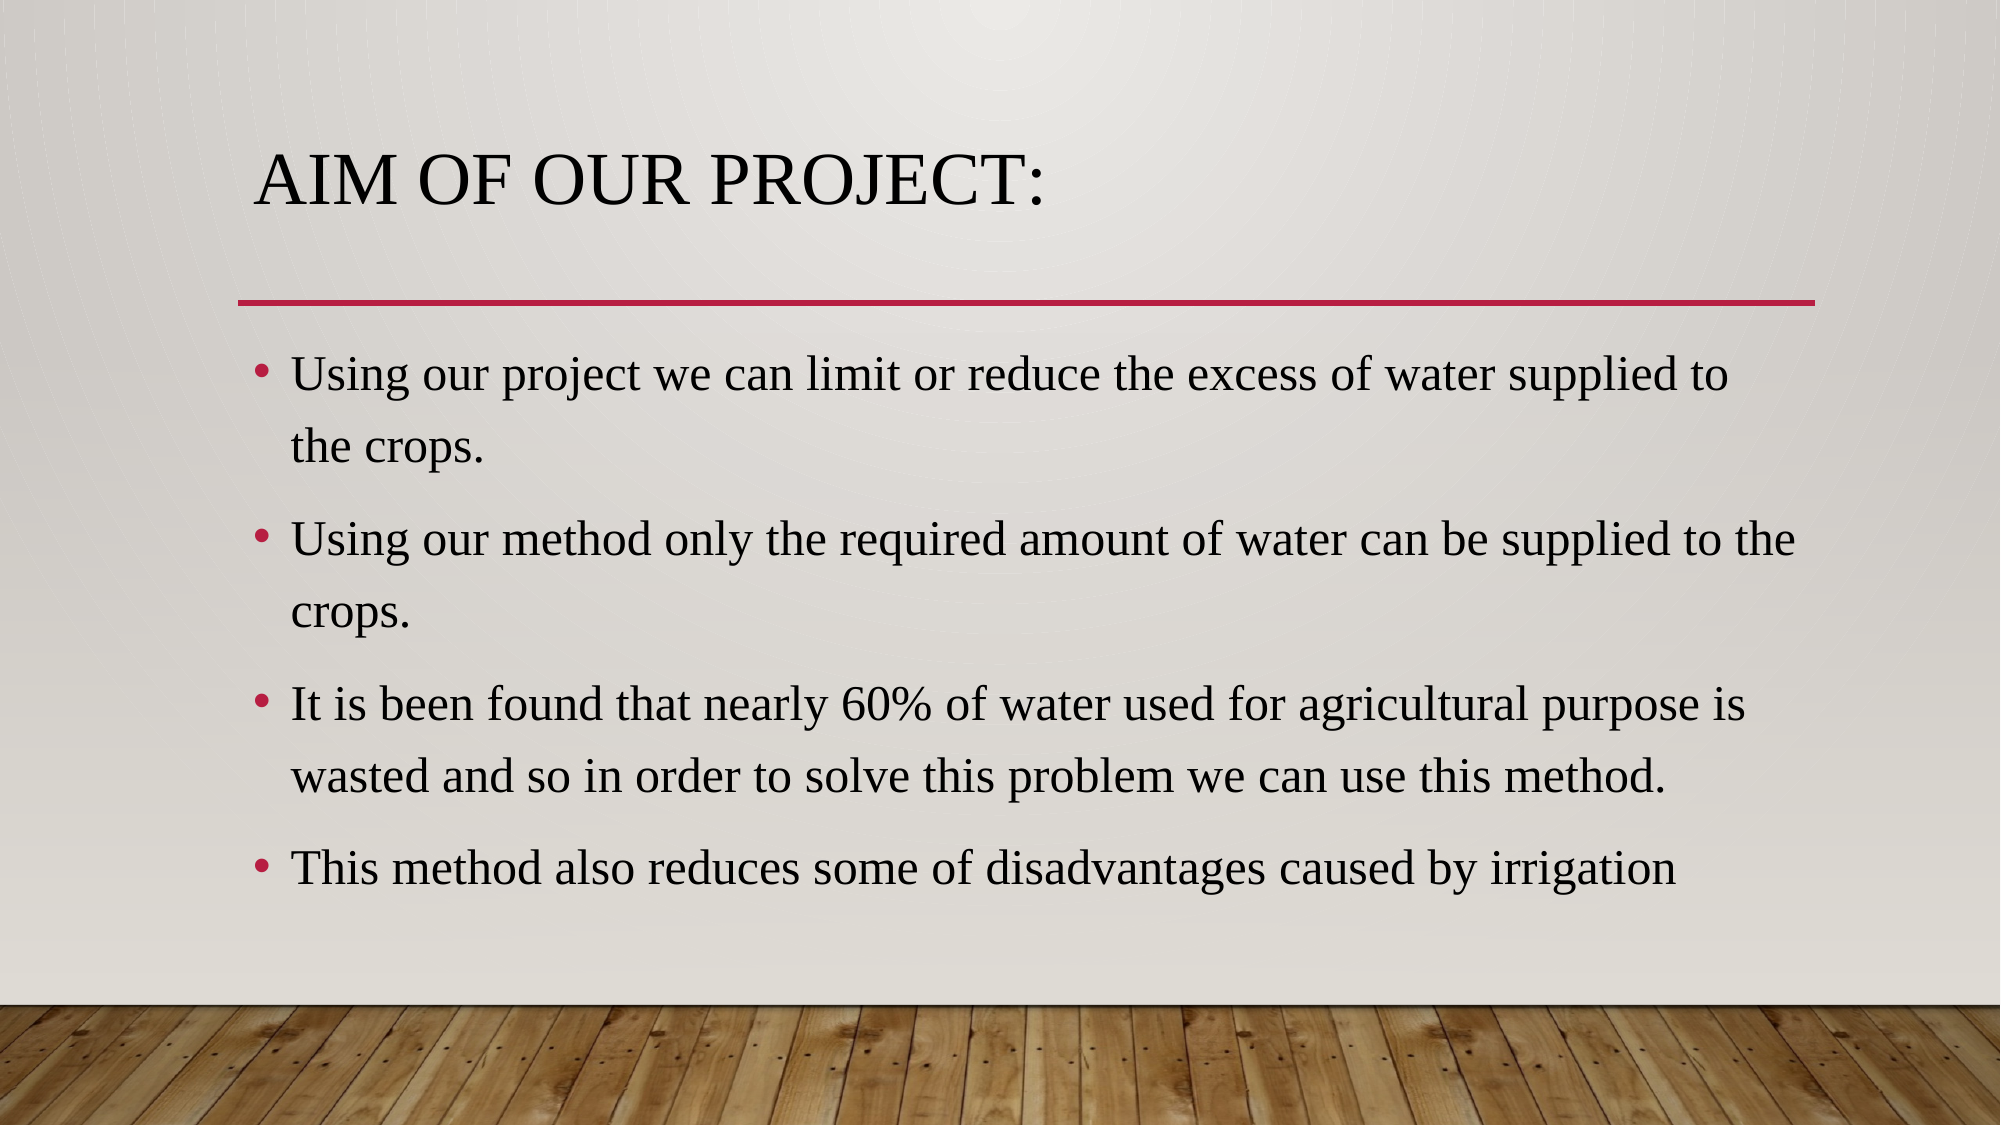

# Aim of our project:
Using our project we can limit or reduce the excess of water supplied to the crops.
Using our method only the required amount of water can be supplied to the crops.
It is been found that nearly 60% of water used for agricultural purpose is wasted and so in order to solve this problem we can use this method.
This method also reduces some of disadvantages caused by irrigation